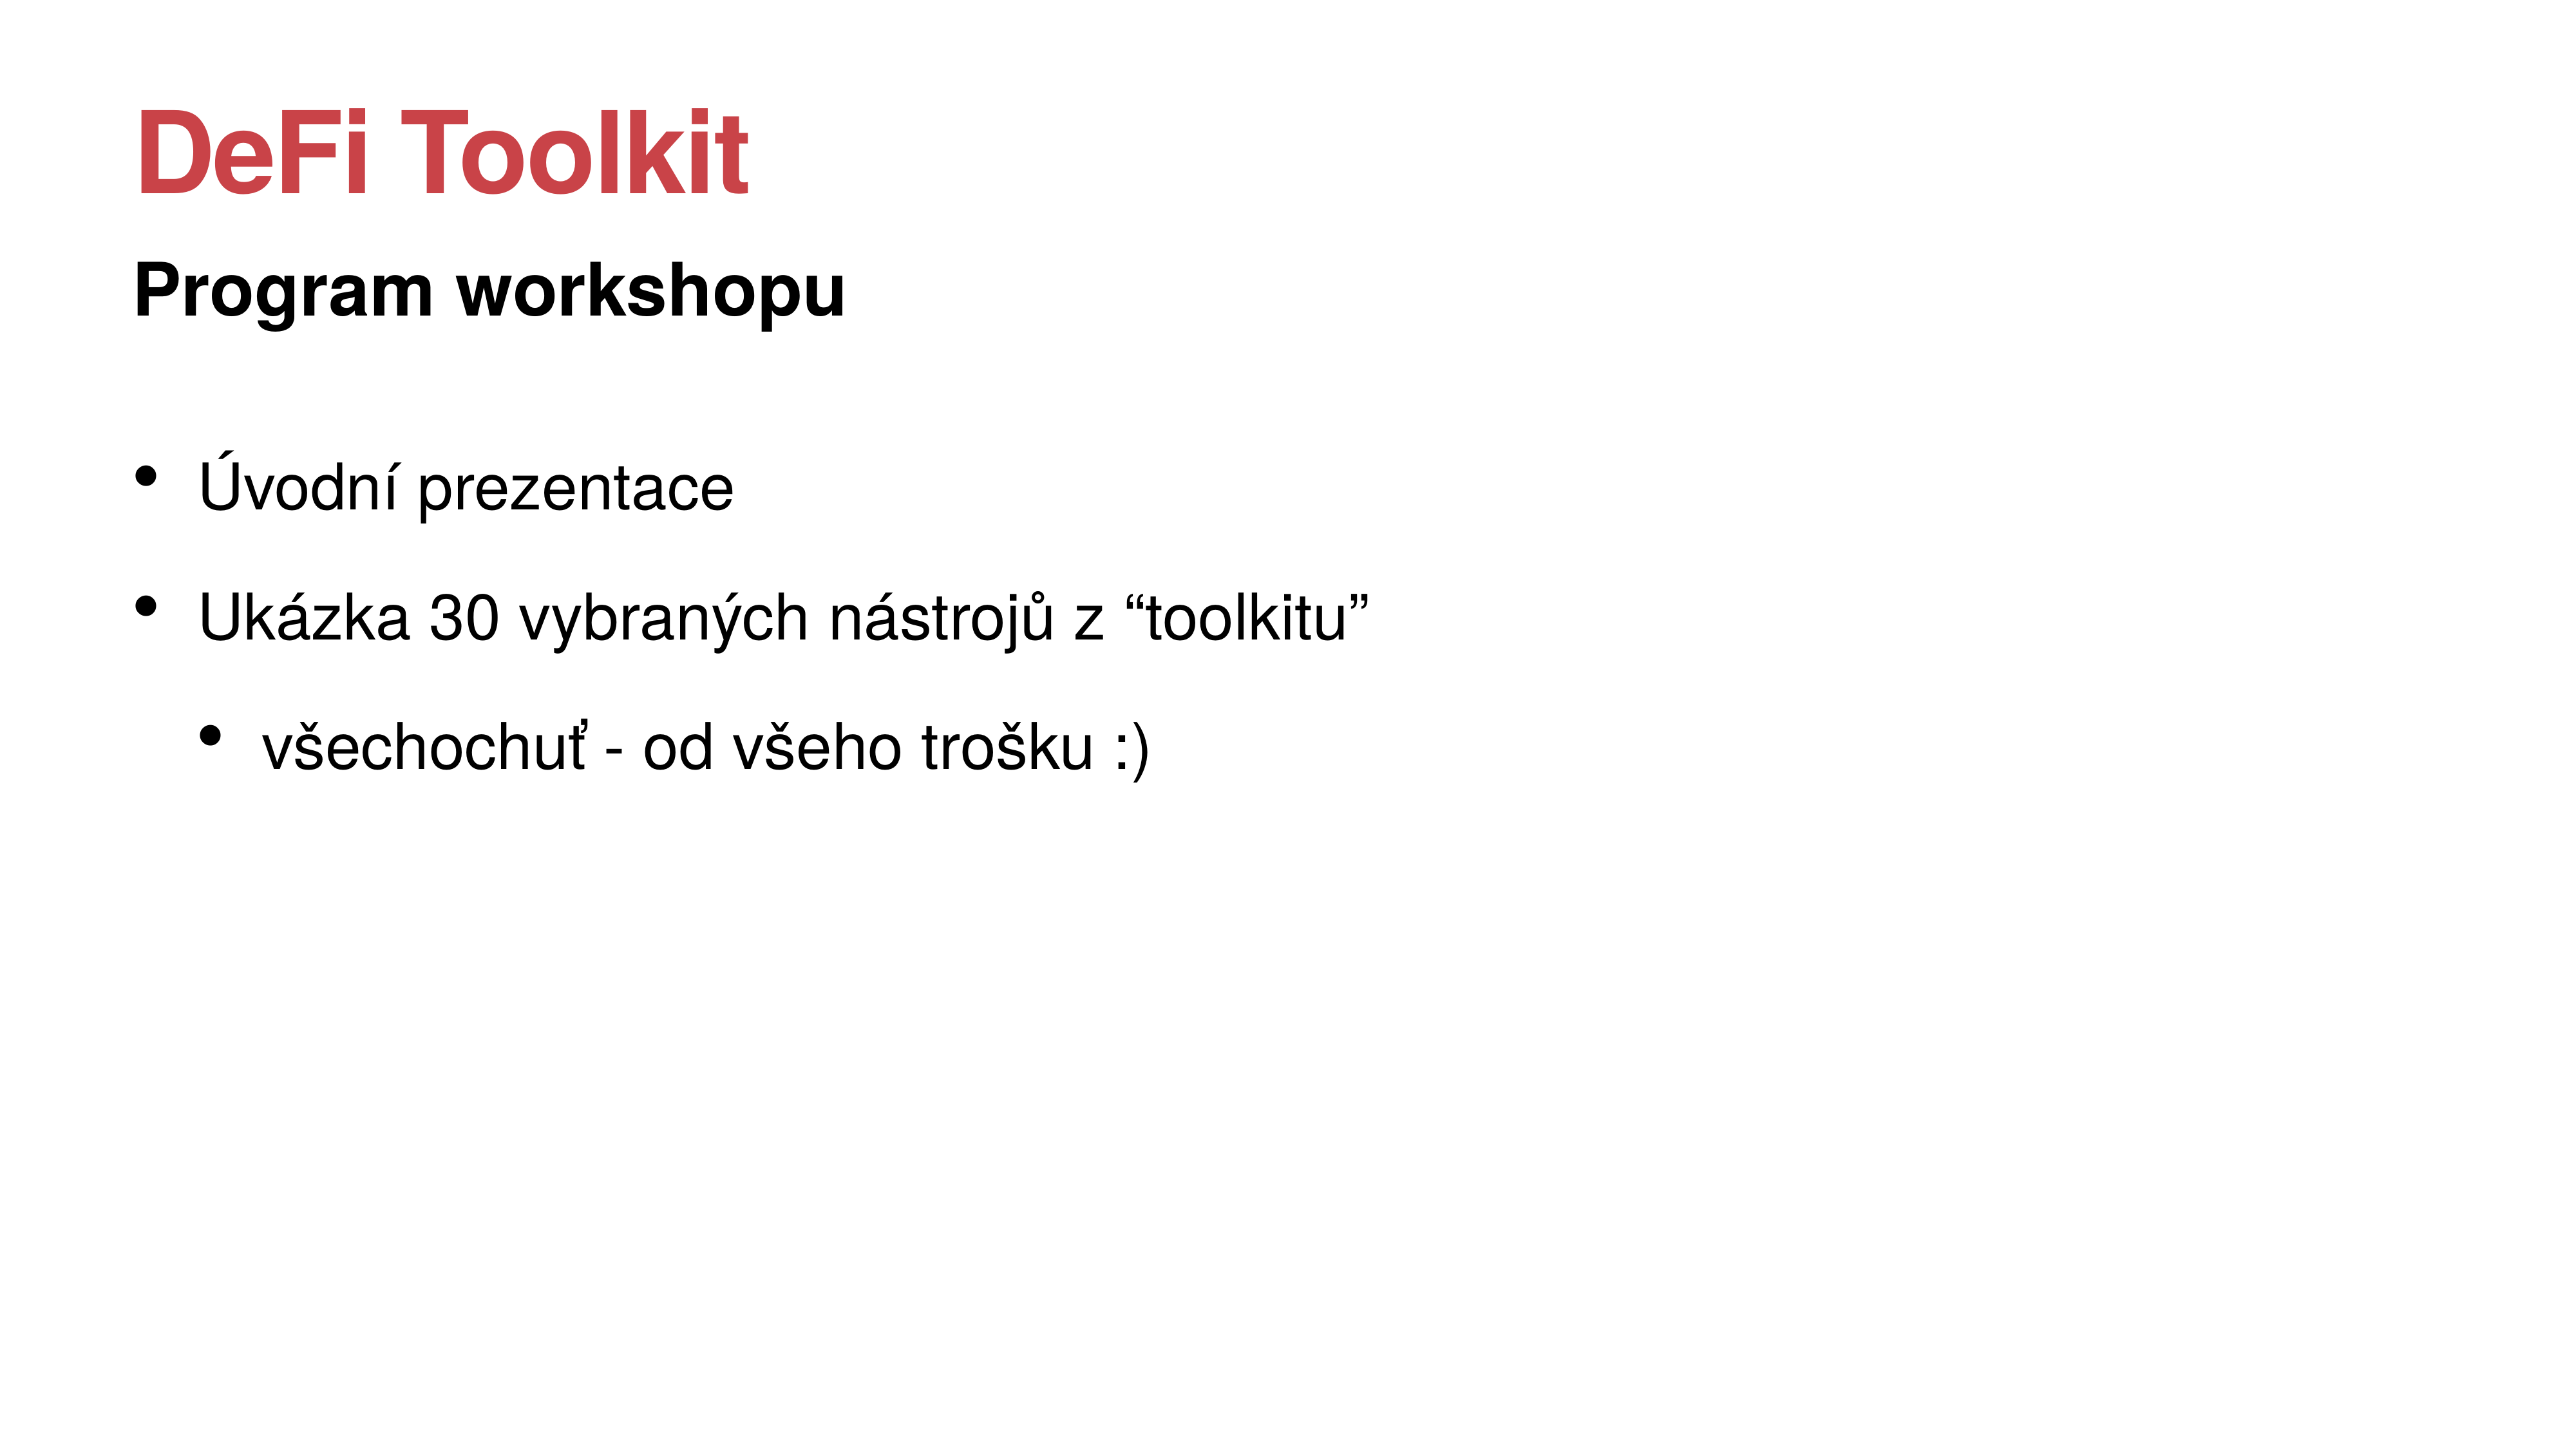

# DeFi Toolkit
Program workshopu
Úvodní prezentace
Ukázka 30 vybraných nástrojů z “toolkitu”
všechochuť - od všeho trošku :)